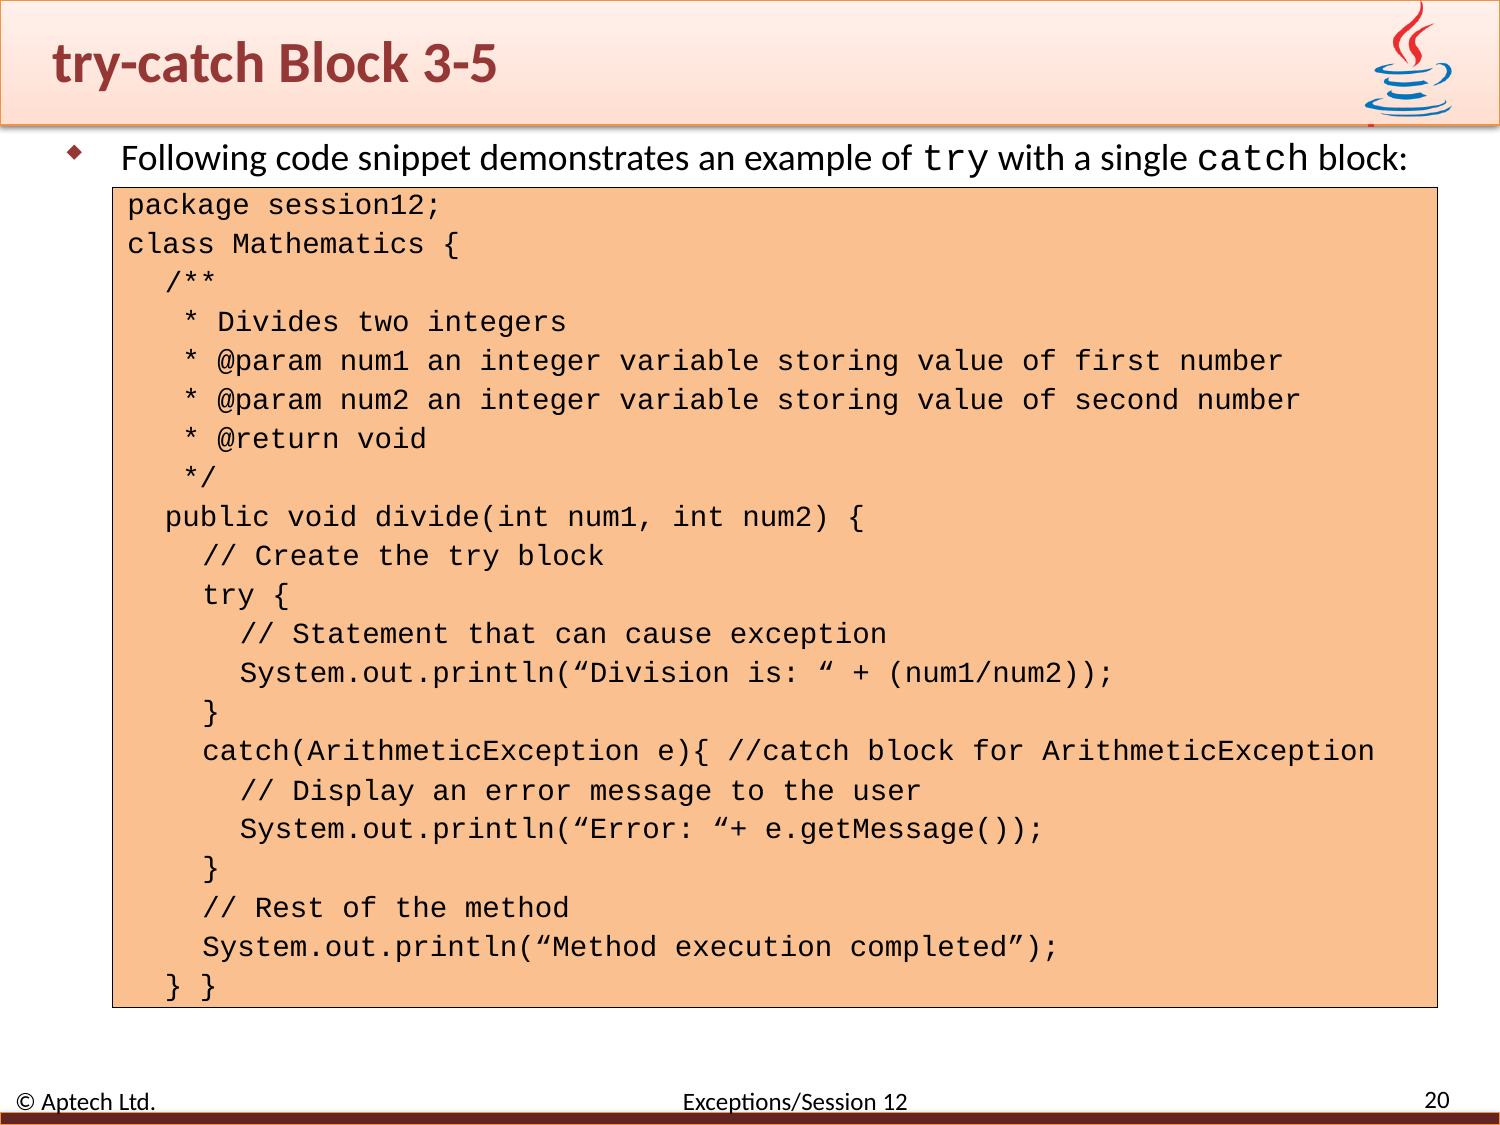

# try-catch Block 3-5
Following code snippet demonstrates an example of try with a single catch block:
package session12;
class Mathematics {
/**
 * Divides two integers
 * @param num1 an integer variable storing value of first number
 * @param num2 an integer variable storing value of second number
 * @return void
 */
public void divide(int num1, int num2) {
// Create the try block
try {
// Statement that can cause exception
System.out.println(“Division is: “ + (num1/num2));
}
catch(ArithmeticException e){ //catch block for ArithmeticException
// Display an error message to the user
System.out.println(“Error: “+ e.getMessage());
}
// Rest of the method
System.out.println(“Method execution completed”);
} }
20
© Aptech Ltd.                                                                                            Exceptions/Session 12